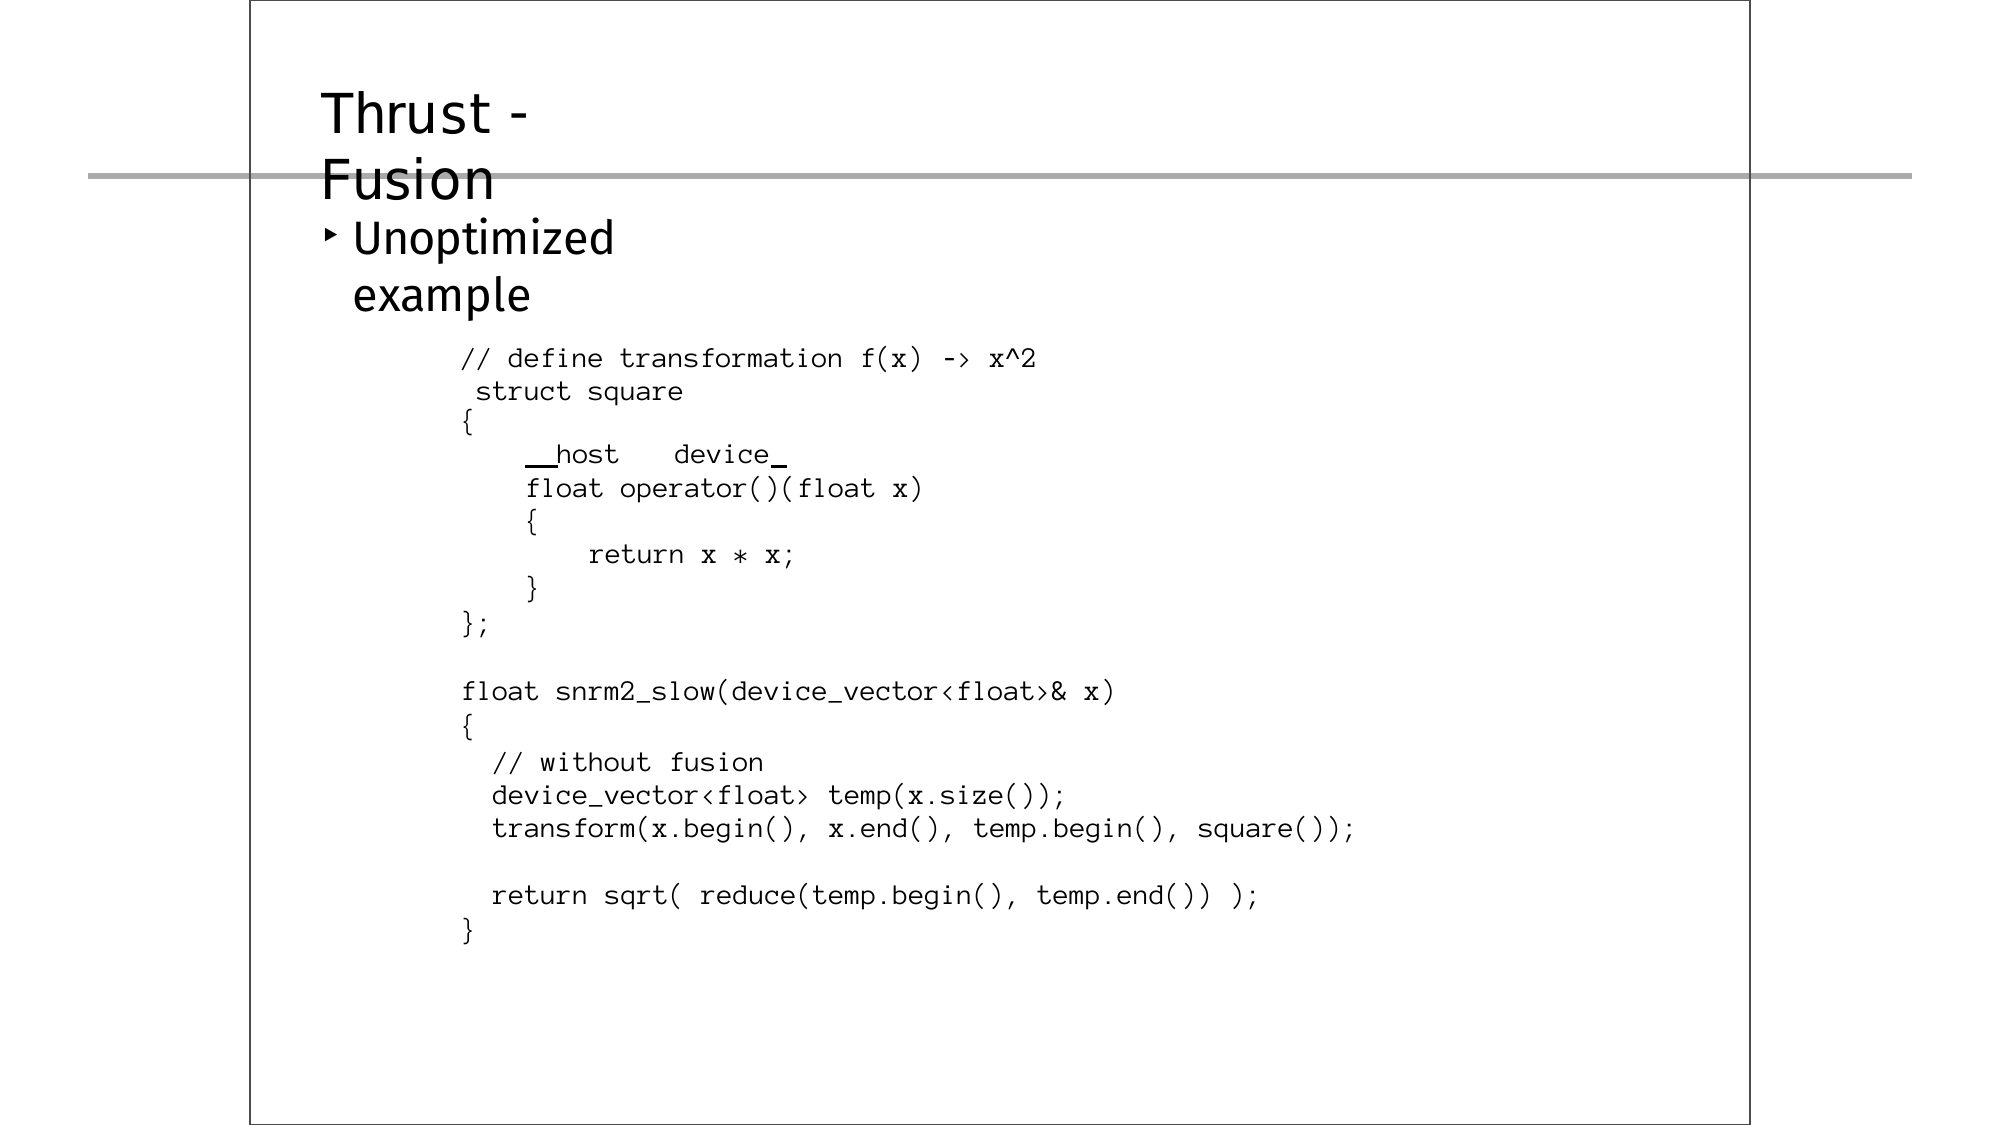

# Thrust - Fusion

Unoptimized example
// define transformation f(x) ‐> x^2  struct square
{
  host	device
float operator()(float x)
{
return x * x;
}
};

float snrm2_slow(device_vector<float>& x)
{
// without fusion  device_vector<float> temp(x.size());
transform(x.begin(), x.end(), temp.begin(), square());

return sqrt( reduce(temp.begin(), temp.end()) );
}